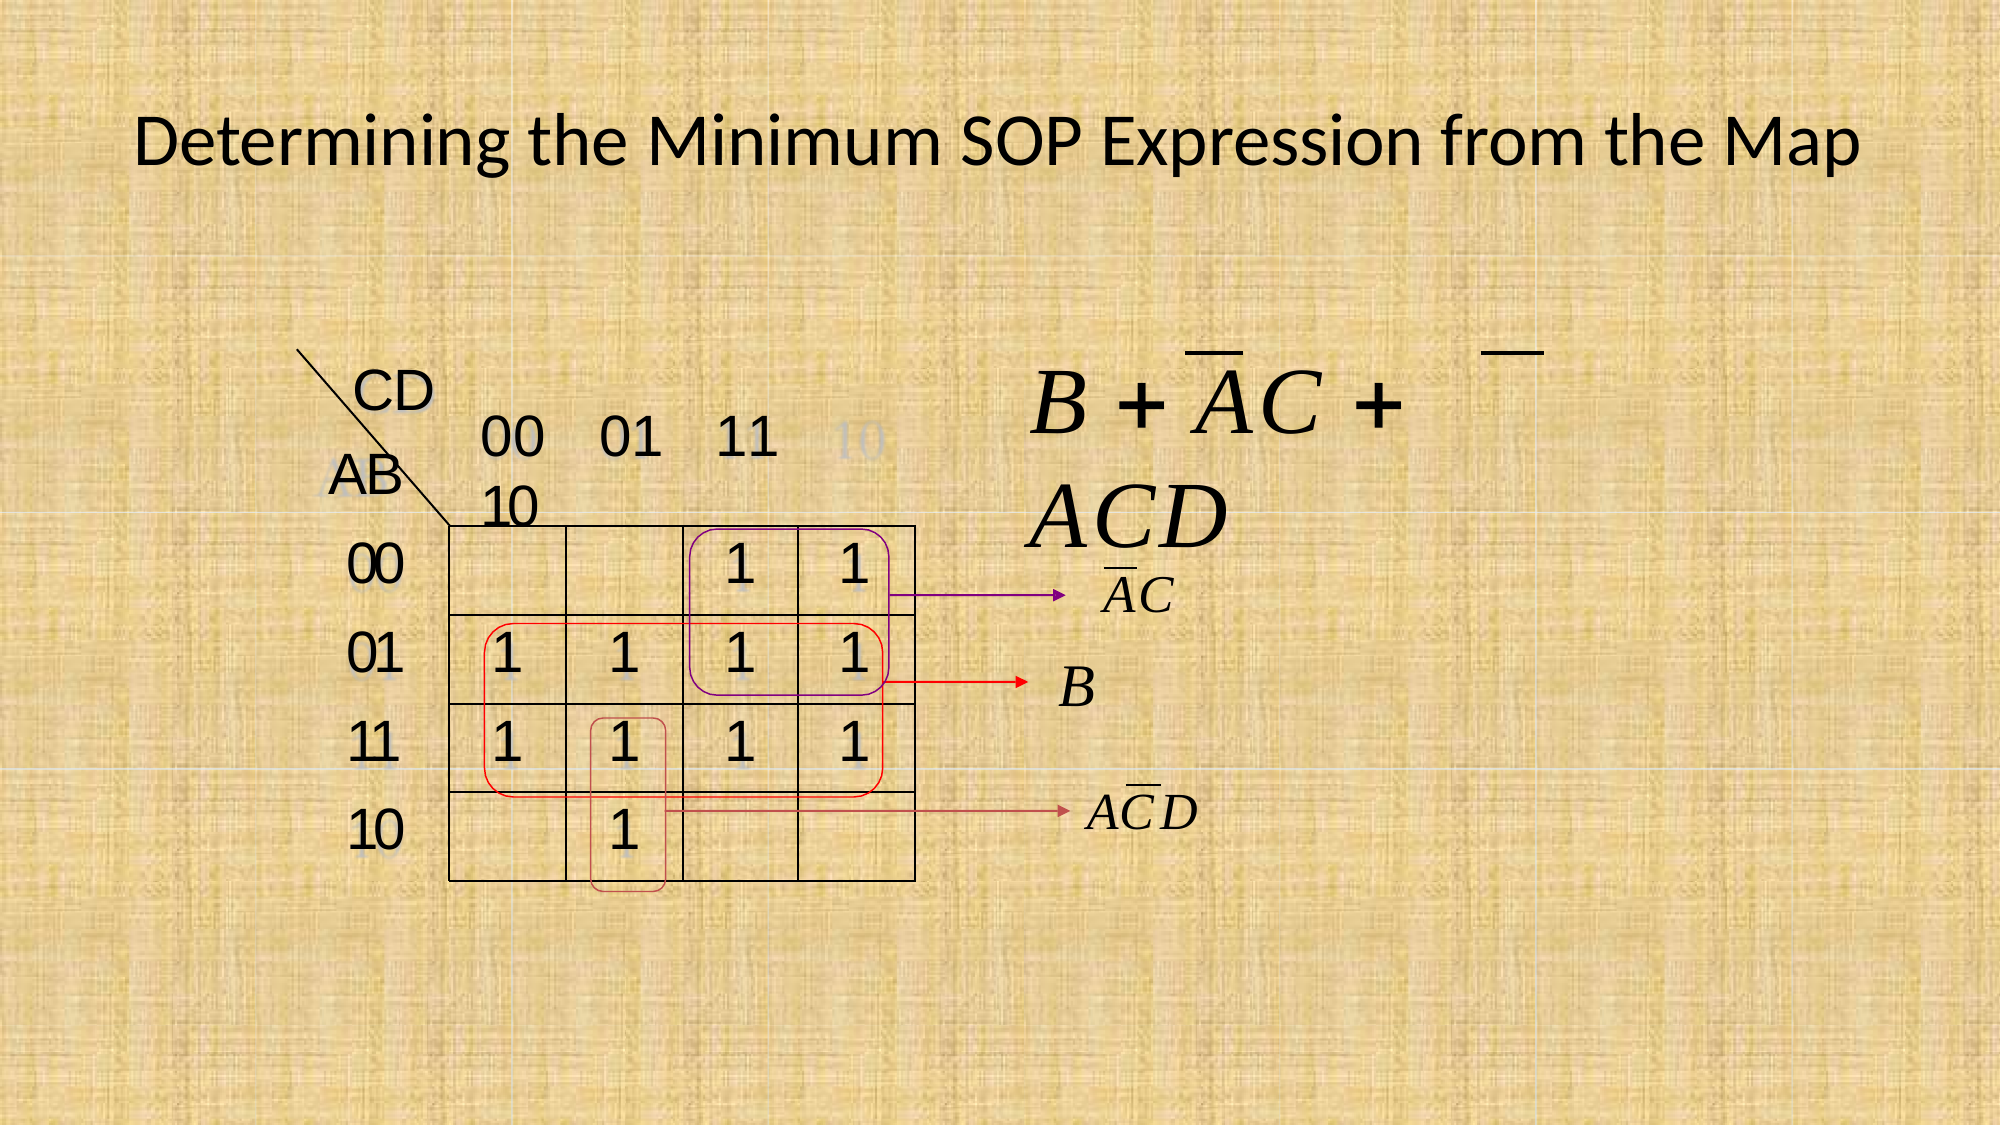

# Determining the Minimum SOP Expression from the Map
CD  AB
B + AC + ACD

00	01	11	10

| 00 |  |  | 1 | 1 |
| --- | --- | --- | --- | --- |
| 01 | 1 | 1 | 1 | 1 |
| 11 | 1 | 1 | 1 | 1 |
| 10 |  | 1 |  |  |

AC
B
ACD